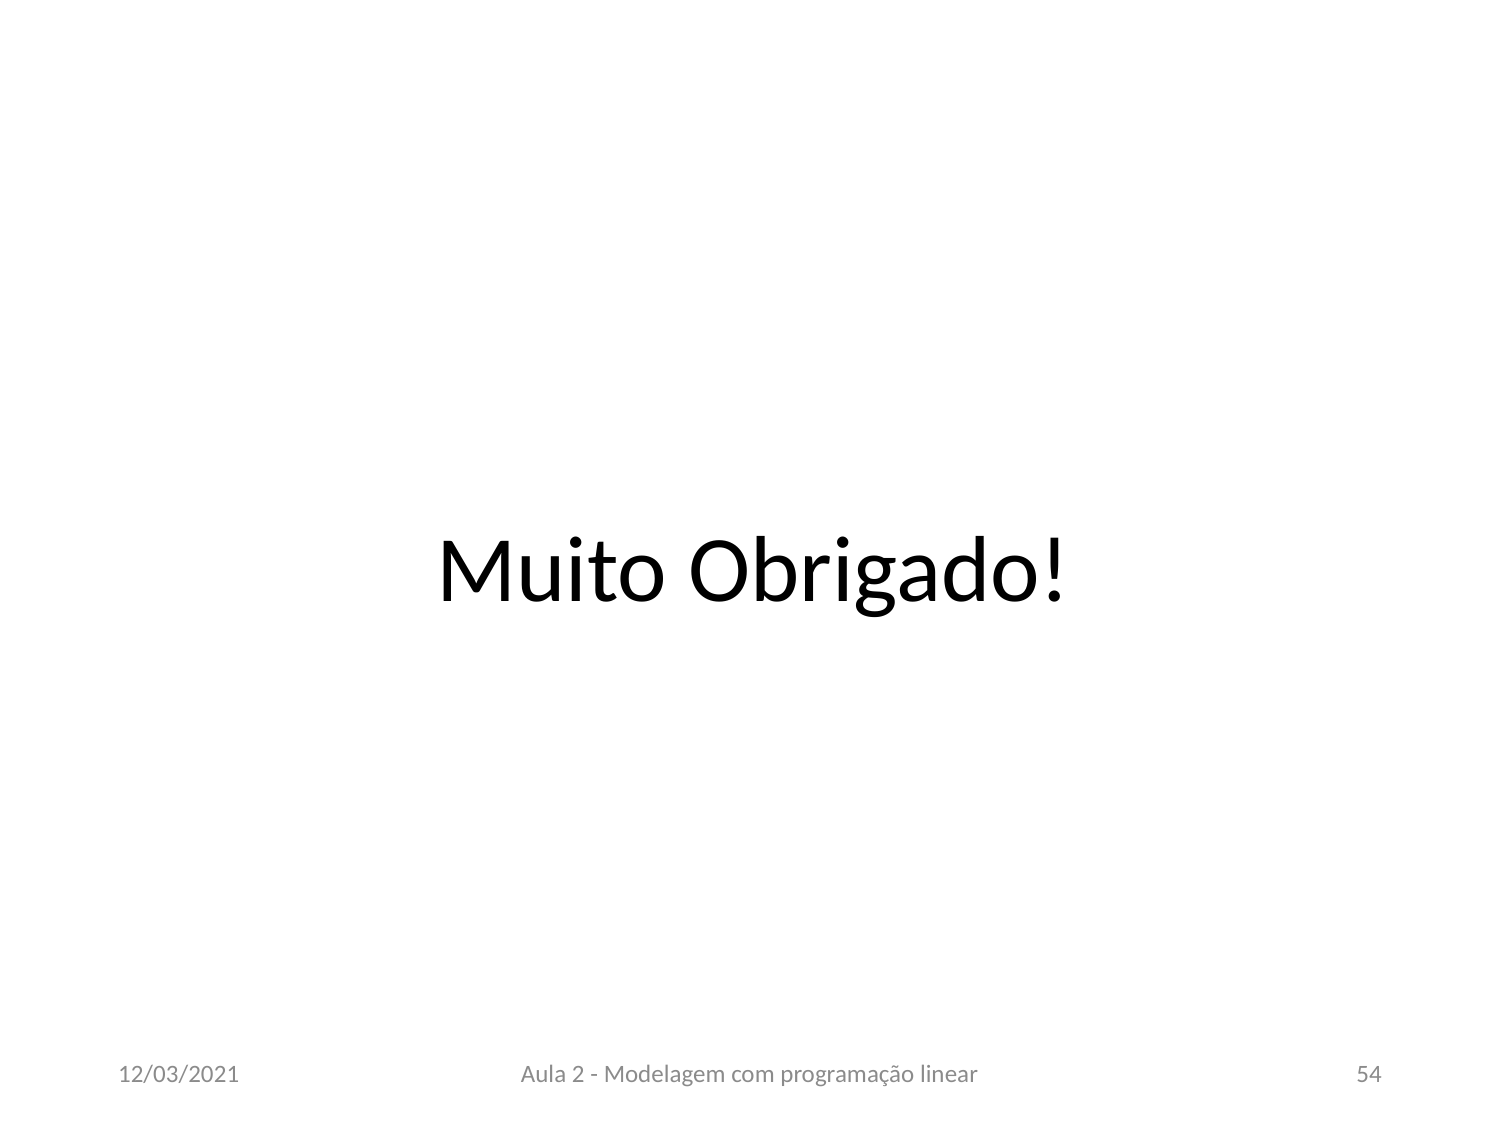

Muito Obrigado!
12/03/2021
Aula 2 - Modelagem com programação linear
54